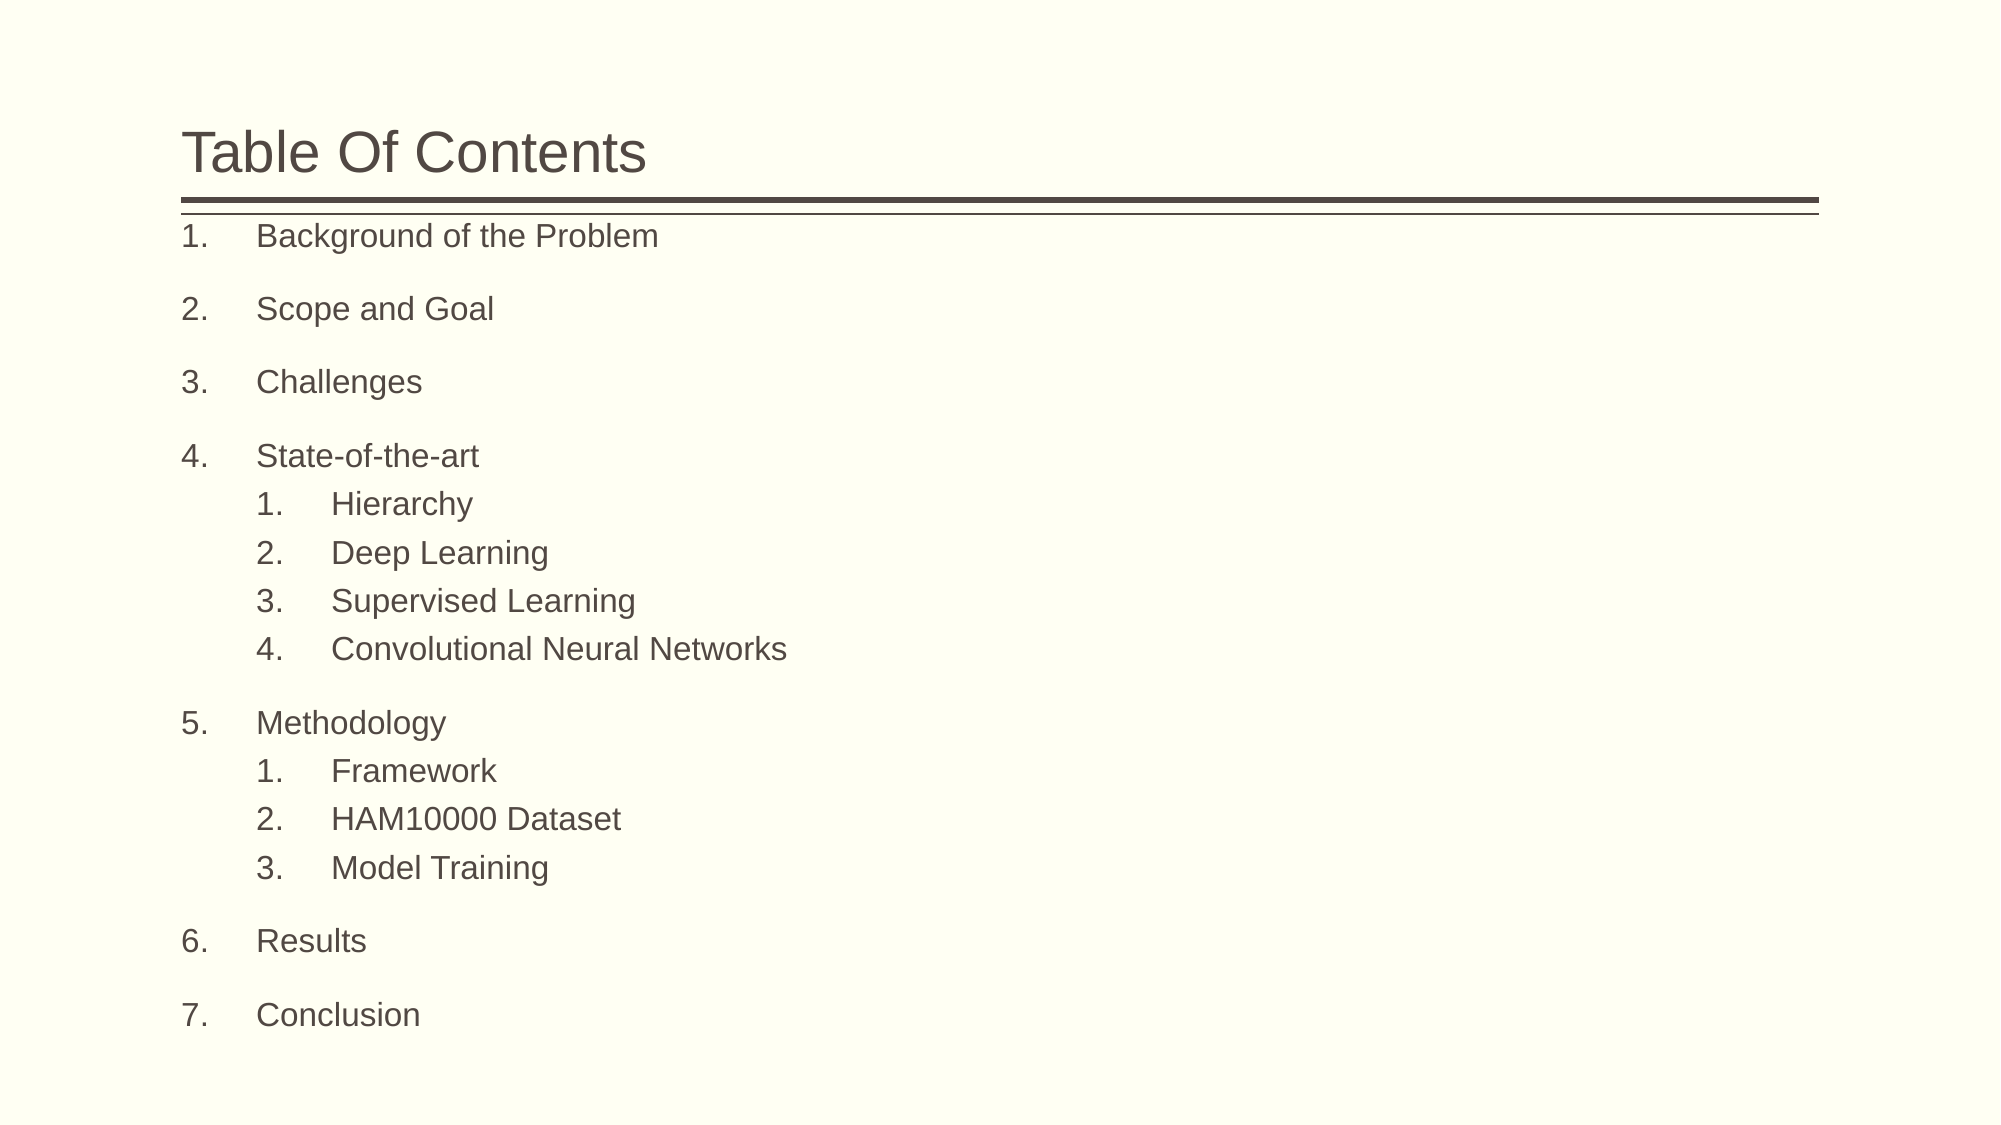

# Table Of Contents
Background of the Problem
Scope and Goal
Challenges
State-of-the-art
Hierarchy
Deep Learning
Supervised Learning
Convolutional Neural Networks
Methodology
Framework
HAM10000 Dataset
Model Training
Results
Conclusion